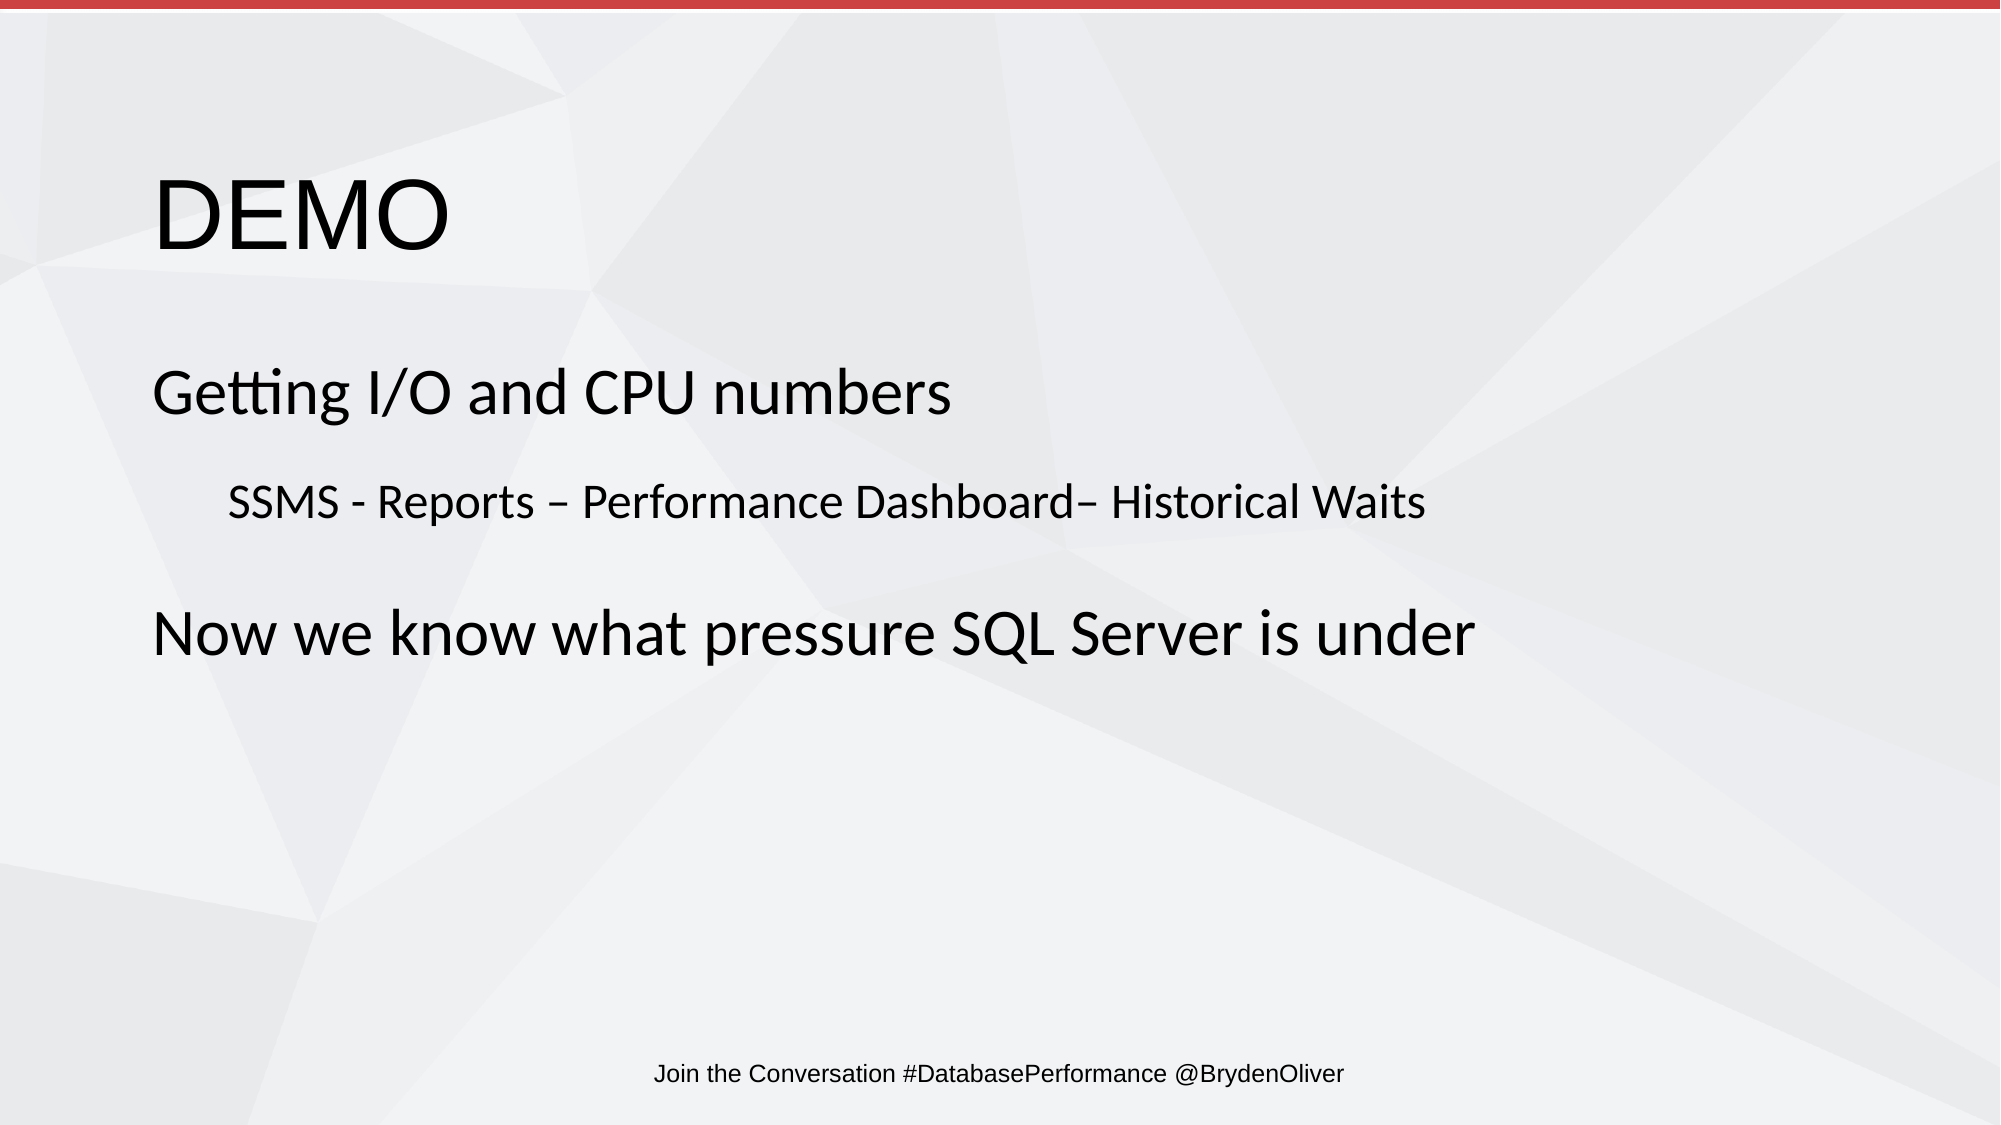

# DEMO
Getting I/O and CPU numbers
SSMS - Reports – Performance Dashboard– Historical Waits
Now we know what pressure SQL Server is under
Join the Conversation #DatabasePerformance @BrydenOliver